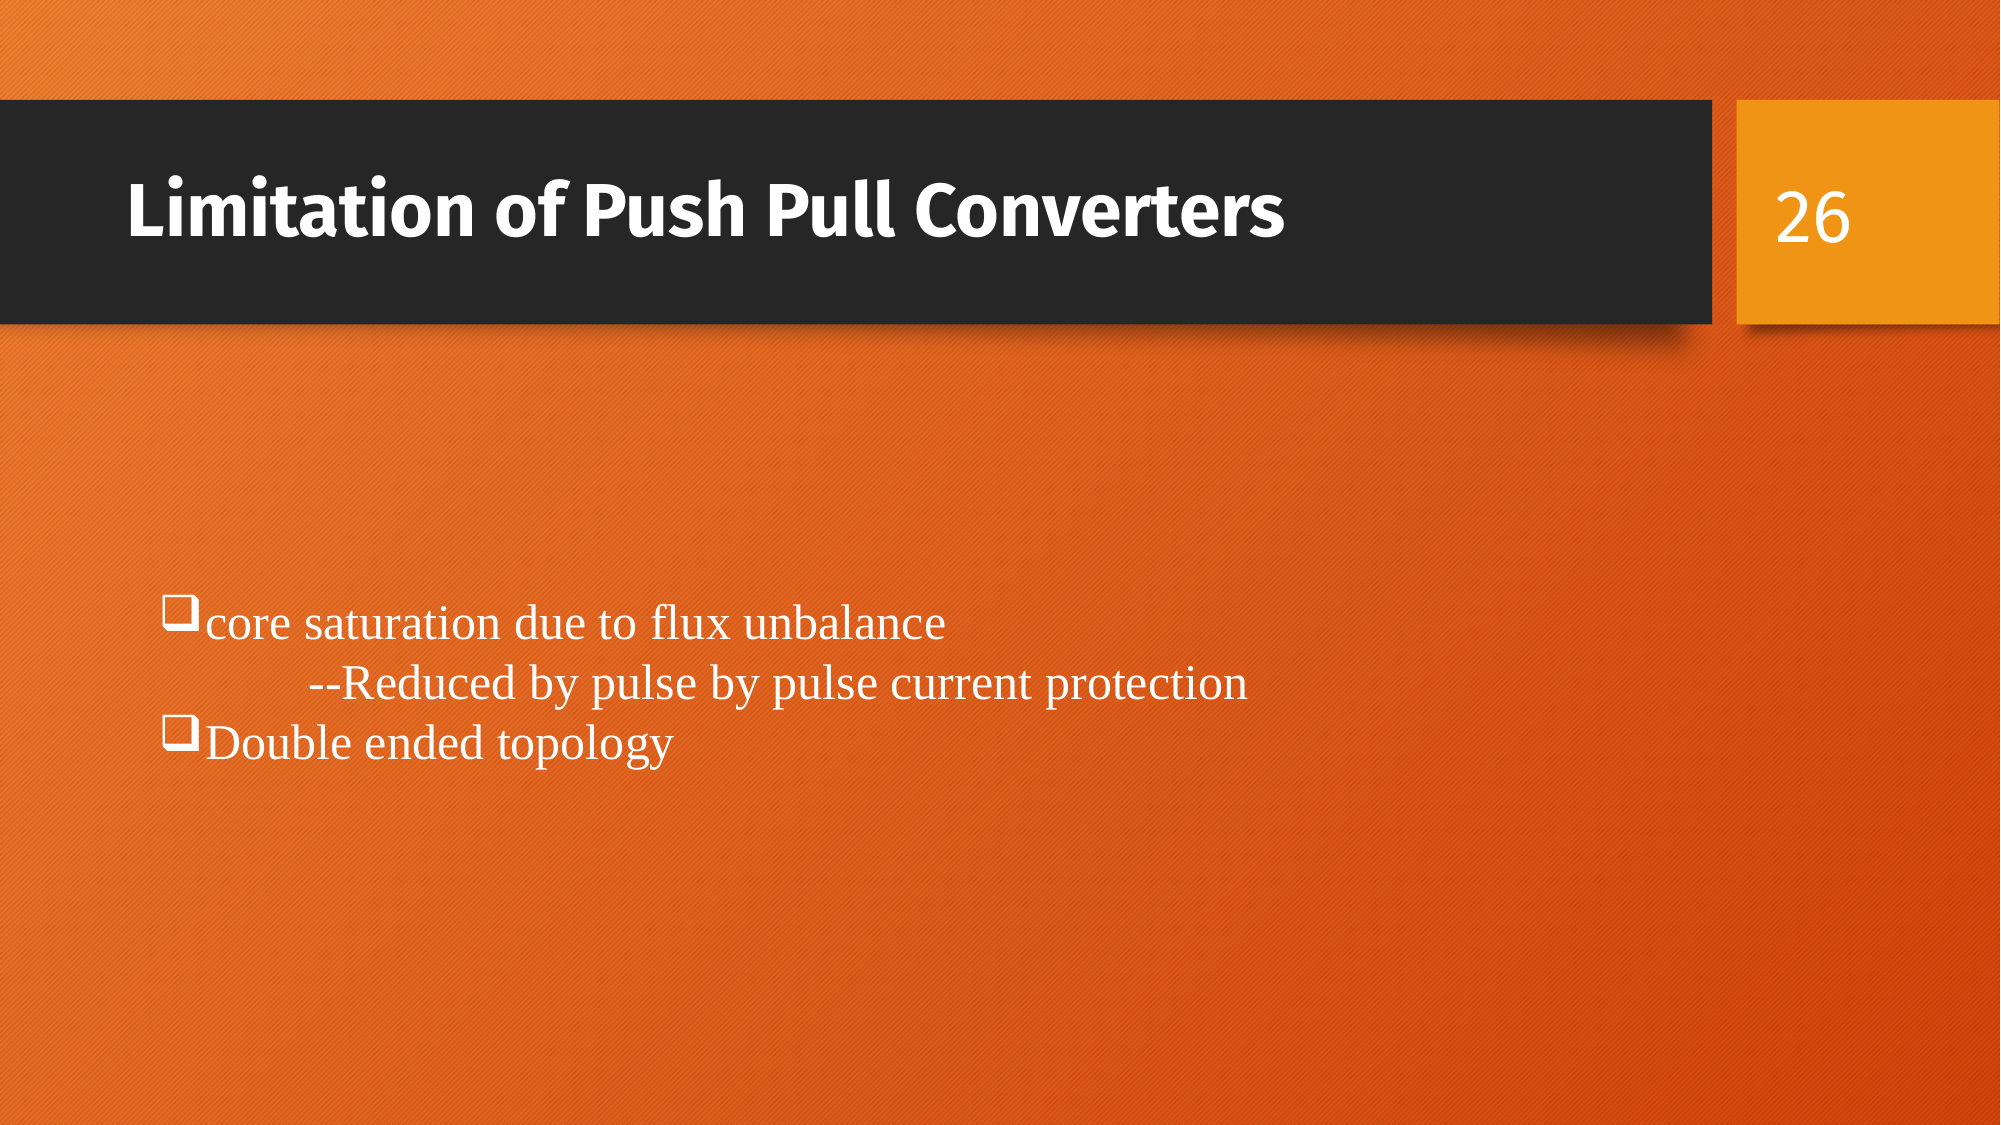

26
# Limitation of Push Pull Converters
core saturation due to flux unbalance
--Reduced by pulse by pulse current protection
Double ended topology